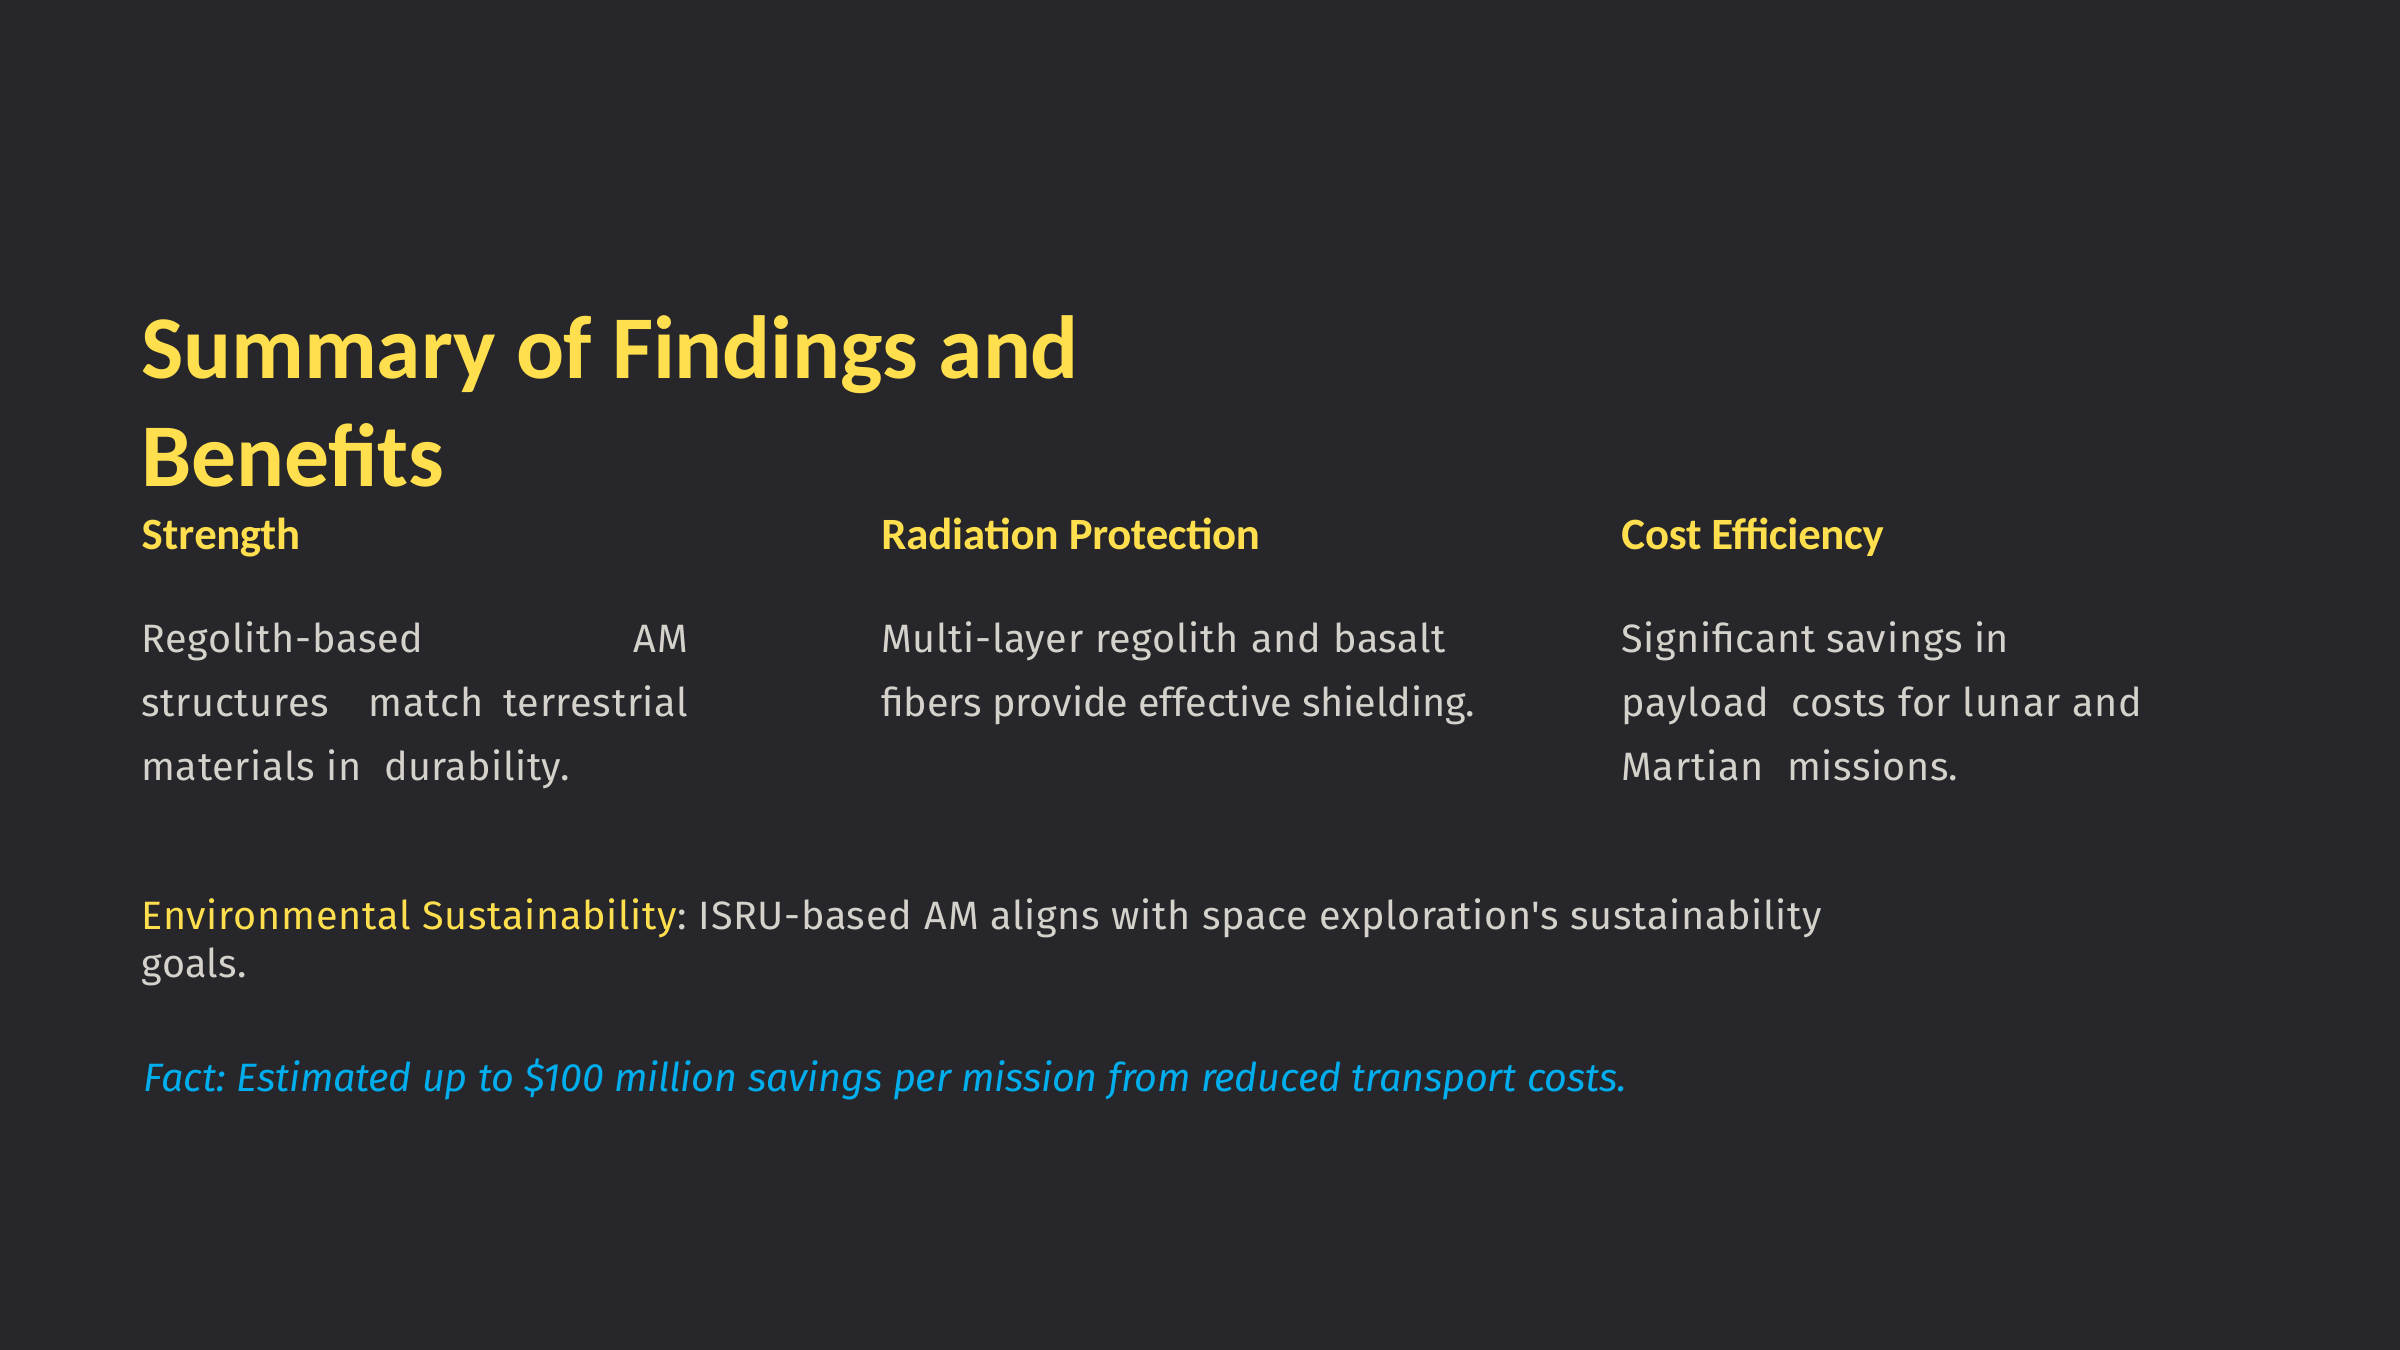

# Summary of Findings and Benefits
Strength
Radiation Protection
Cost Efficiency
Regolith-based AM structures  match terrestrial materials in  durability.
Multi-layer regolith and basalt  fibers provide effective shielding.
Significant savings in payload  costs for lunar and Martian  missions.
Environmental Sustainability: ISRU-based AM aligns with space exploration's sustainability goals.

Fact: Estimated up to $100 million savings per mission from reduced transport costs.